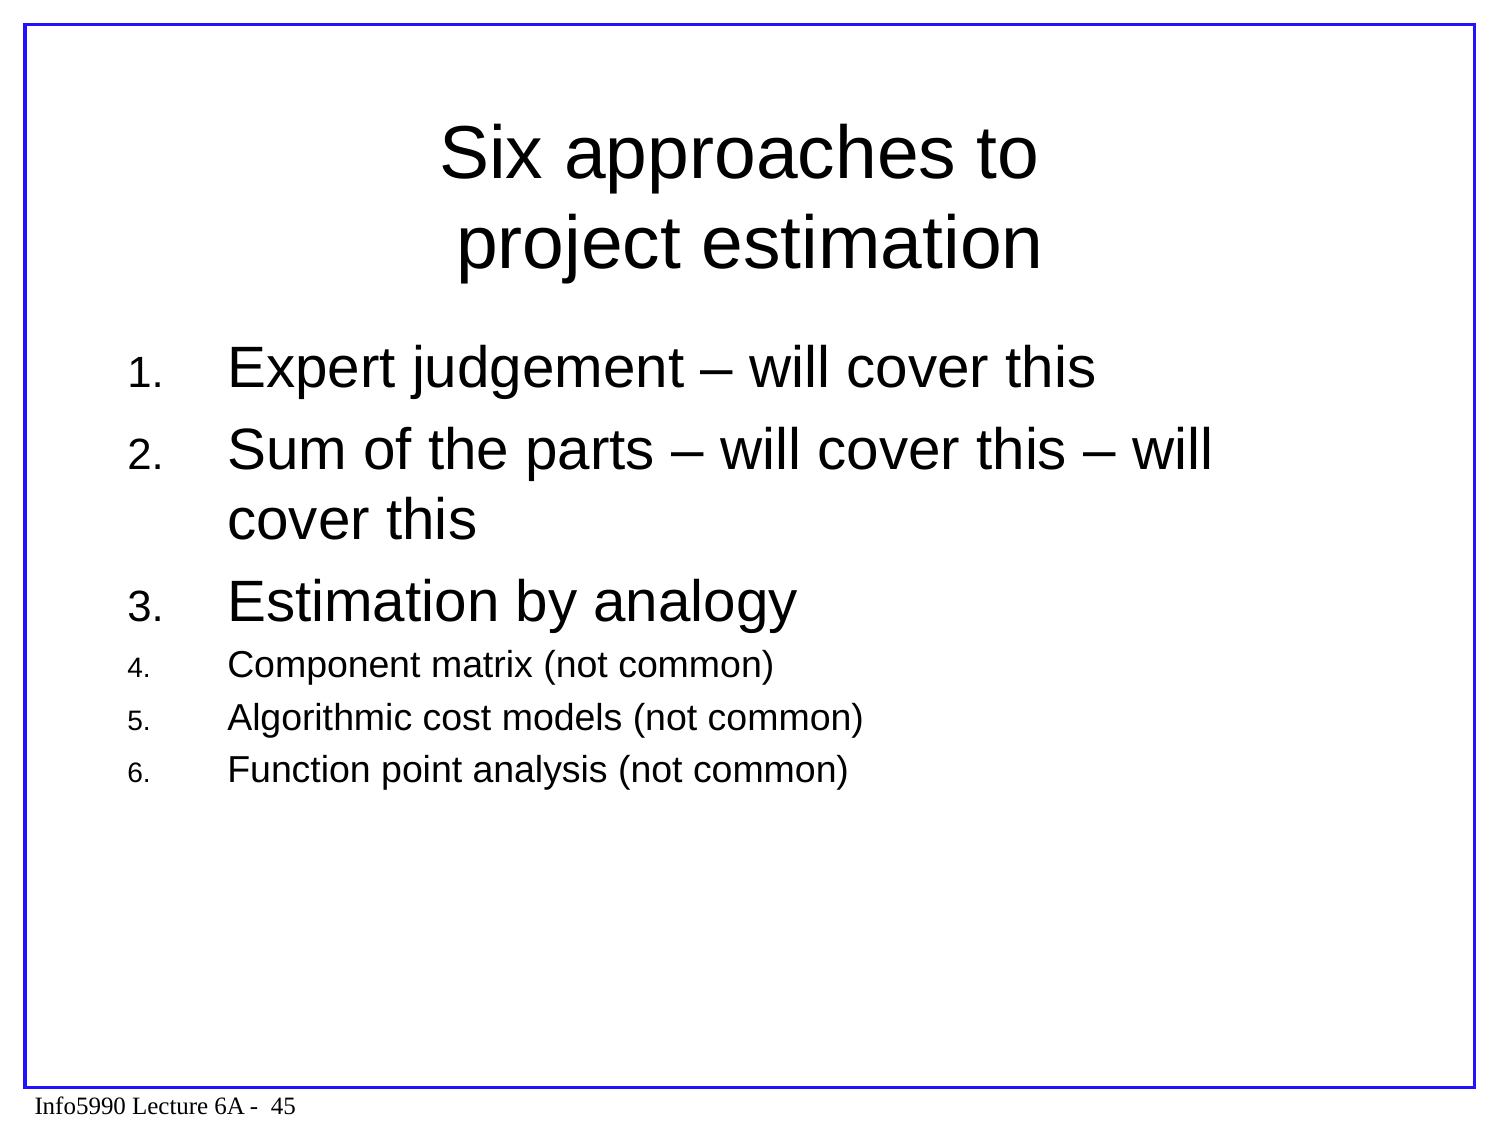

# Six approaches to project estimation
Expert judgement – will cover this
Sum of the parts – will cover this – will cover this
Estimation by analogy
Component matrix (not common)
Algorithmic cost models (not common)
Function point analysis (not common)